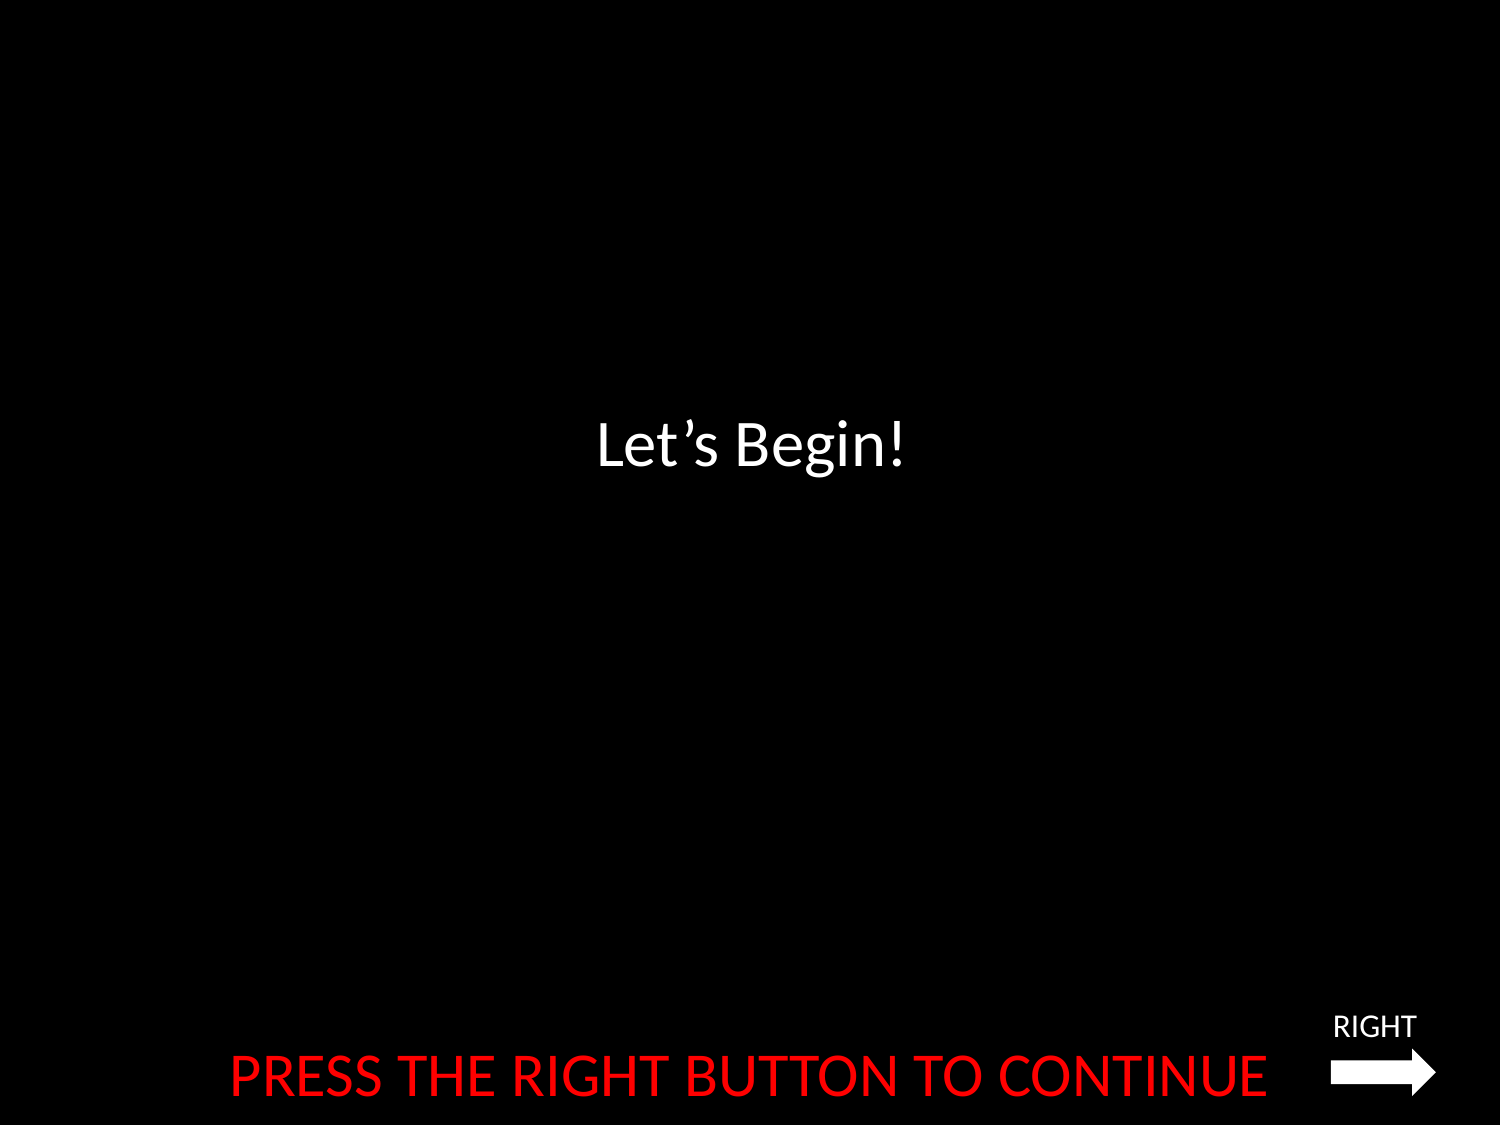

Let’s Begin!
RIGHT
PRESS THE RIGHT BUTTON TO CONTINUE